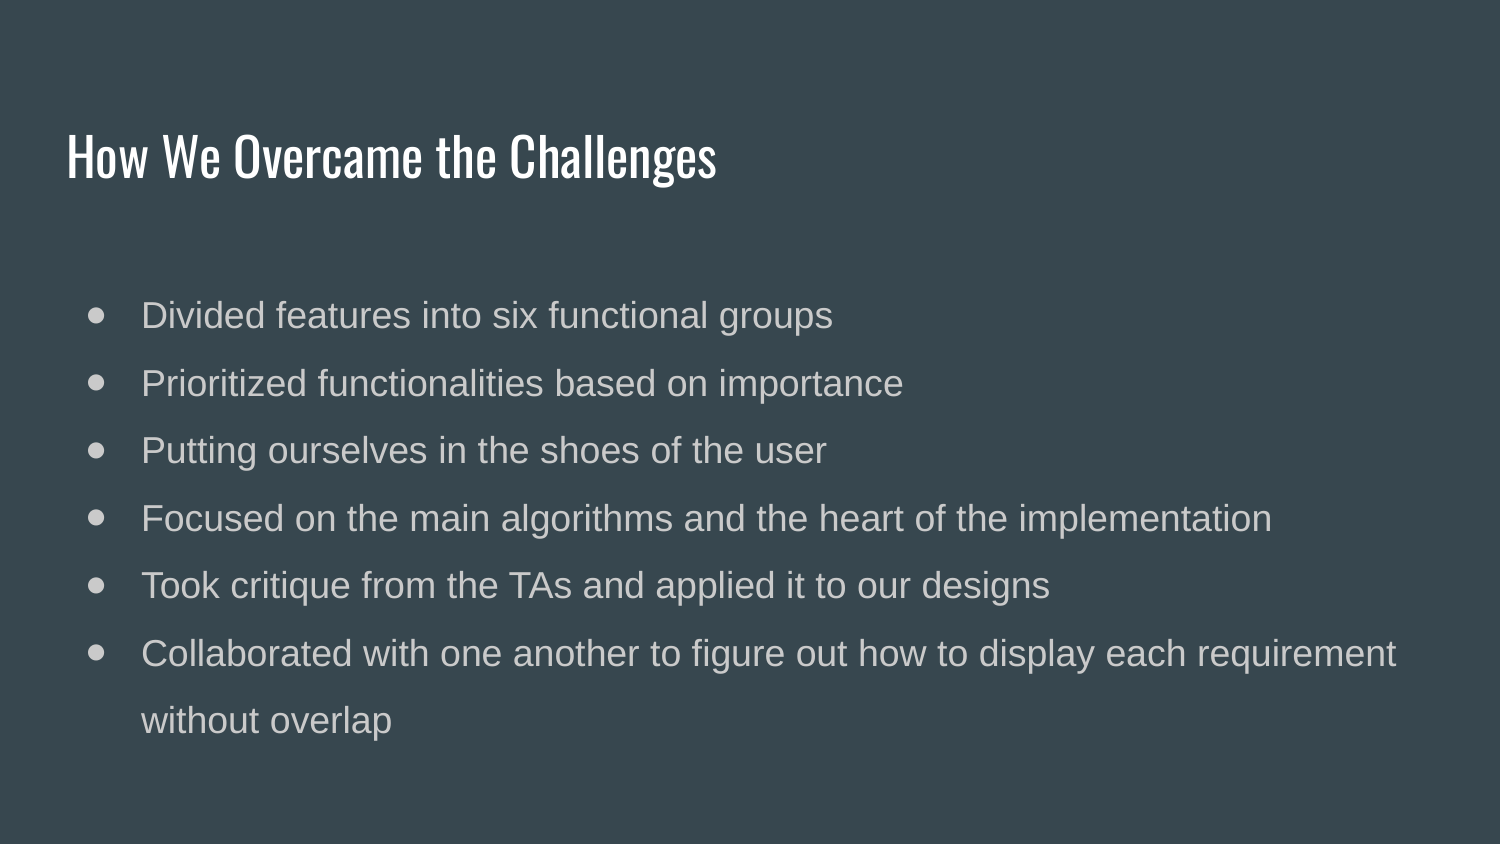

# How We Overcame the Challenges
Divided features into six functional groups
Prioritized functionalities based on importance
Putting ourselves in the shoes of the user
Focused on the main algorithms and the heart of the implementation
Took critique from the TAs and applied it to our designs
Collaborated with one another to figure out how to display each requirement without overlap